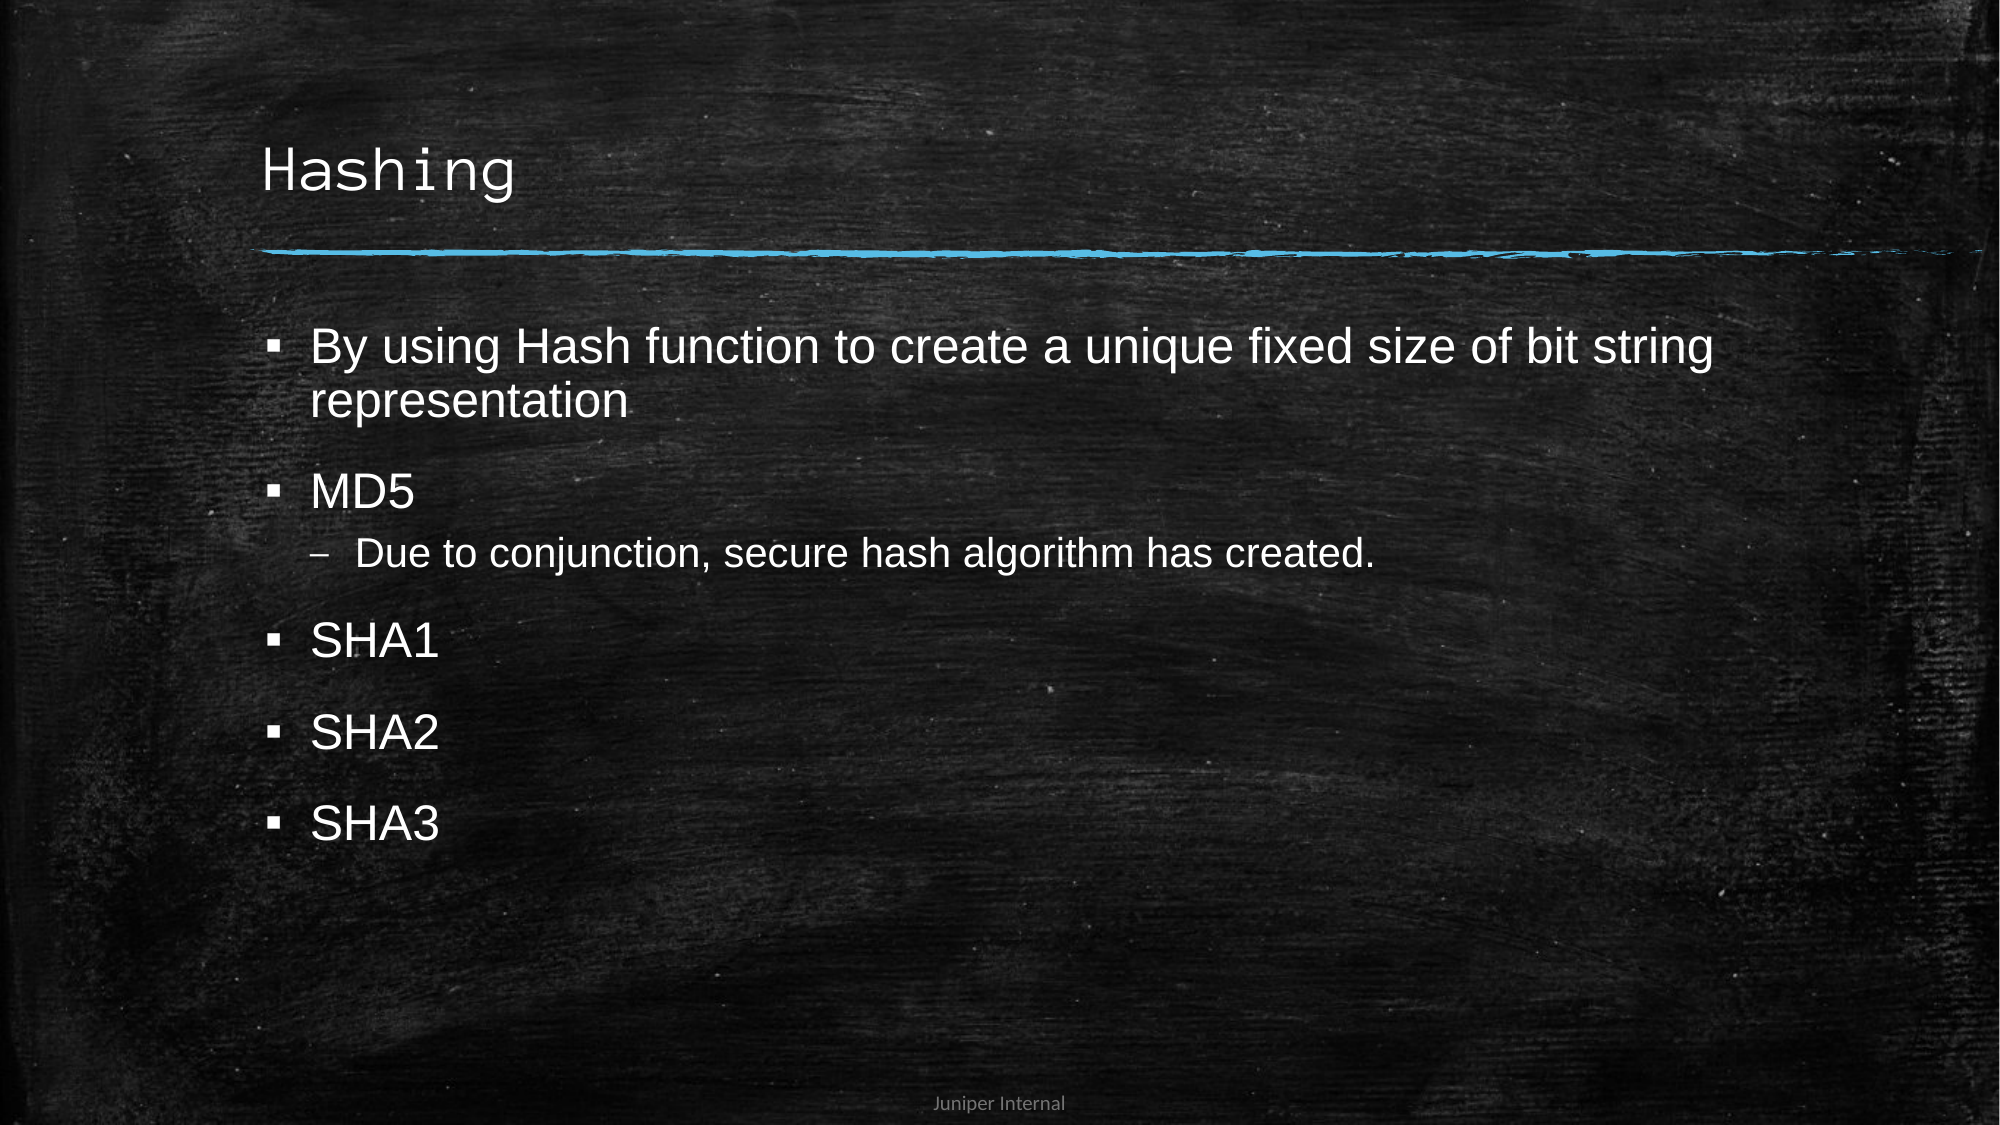

# Hashing
By using Hash function to create a unique fixed size of bit string representation
MD5
Due to conjunction, secure hash algorithm has created.
SHA1
SHA2
SHA3